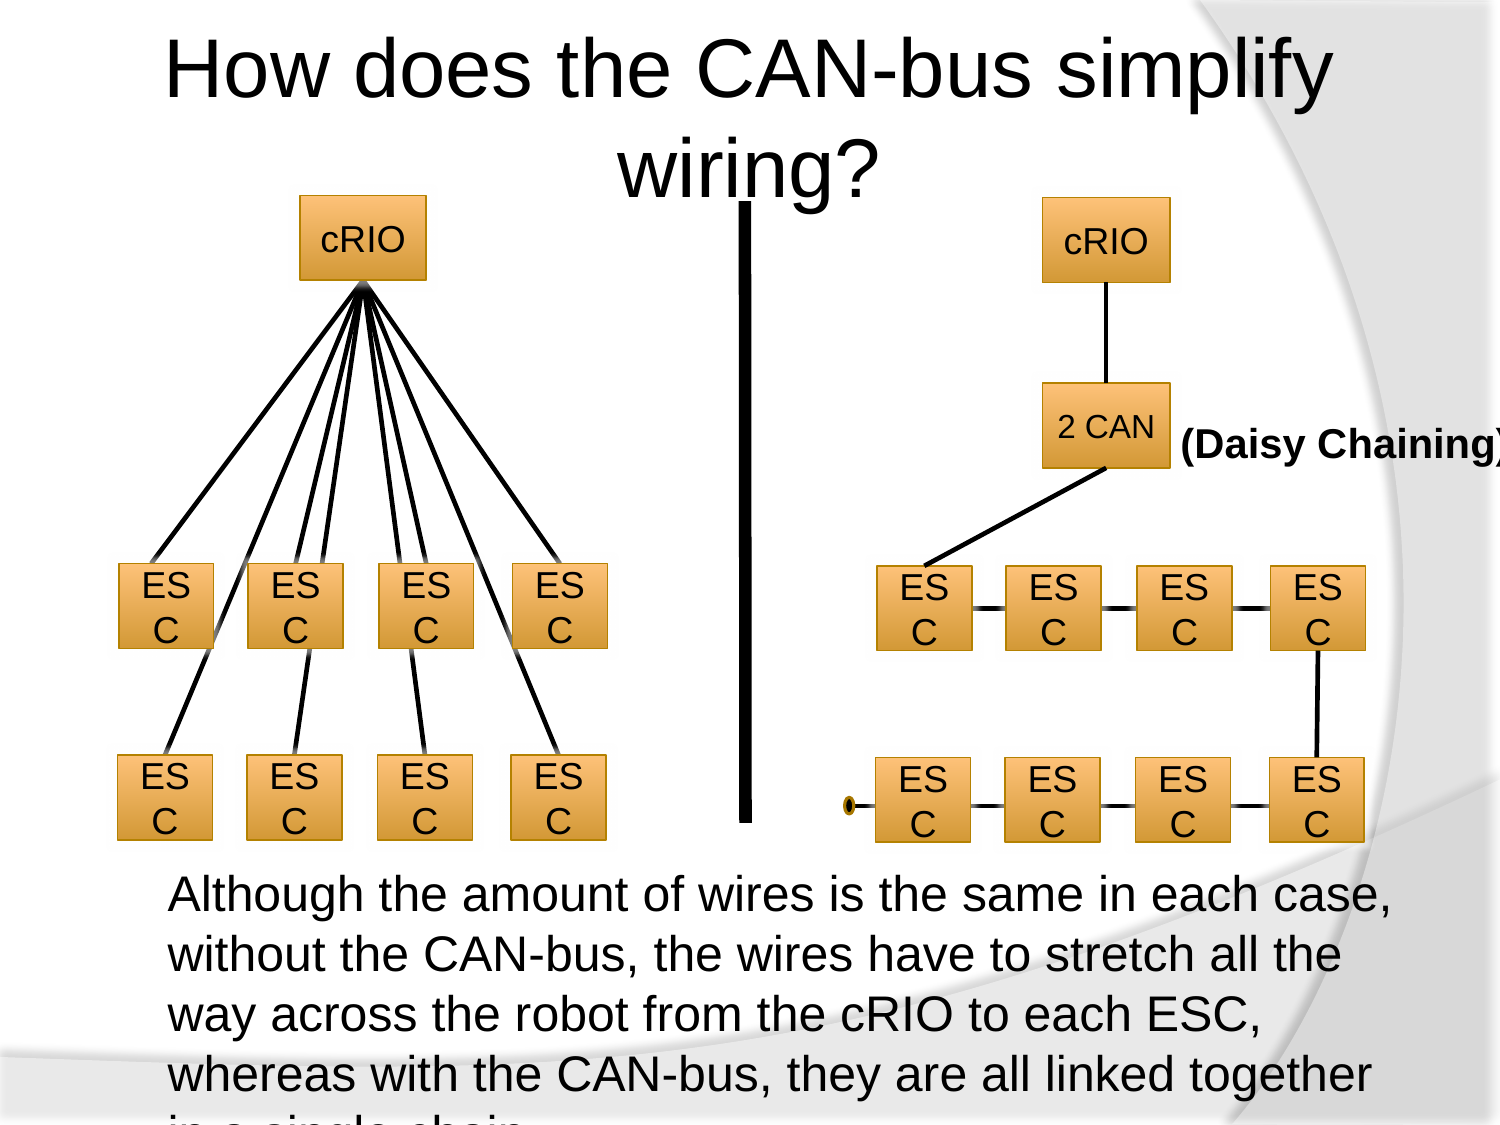

# How does the CAN-bus simplify wiring?
cRIO
ESC
ESC
ESC
ESC
ESC
ESC
ESC
ESC
cRIO
2 CAN
ESC
ESC
ESC
ESC
ESC
ESC
ESC
ESC

(Daisy Chaining)

Although the amount of wires is the same in each case, without the CAN-bus, the wires have to stretch all the way across the robot from the cRIO to each ESC, whereas with the CAN-bus, they are all linked together in a single chain.